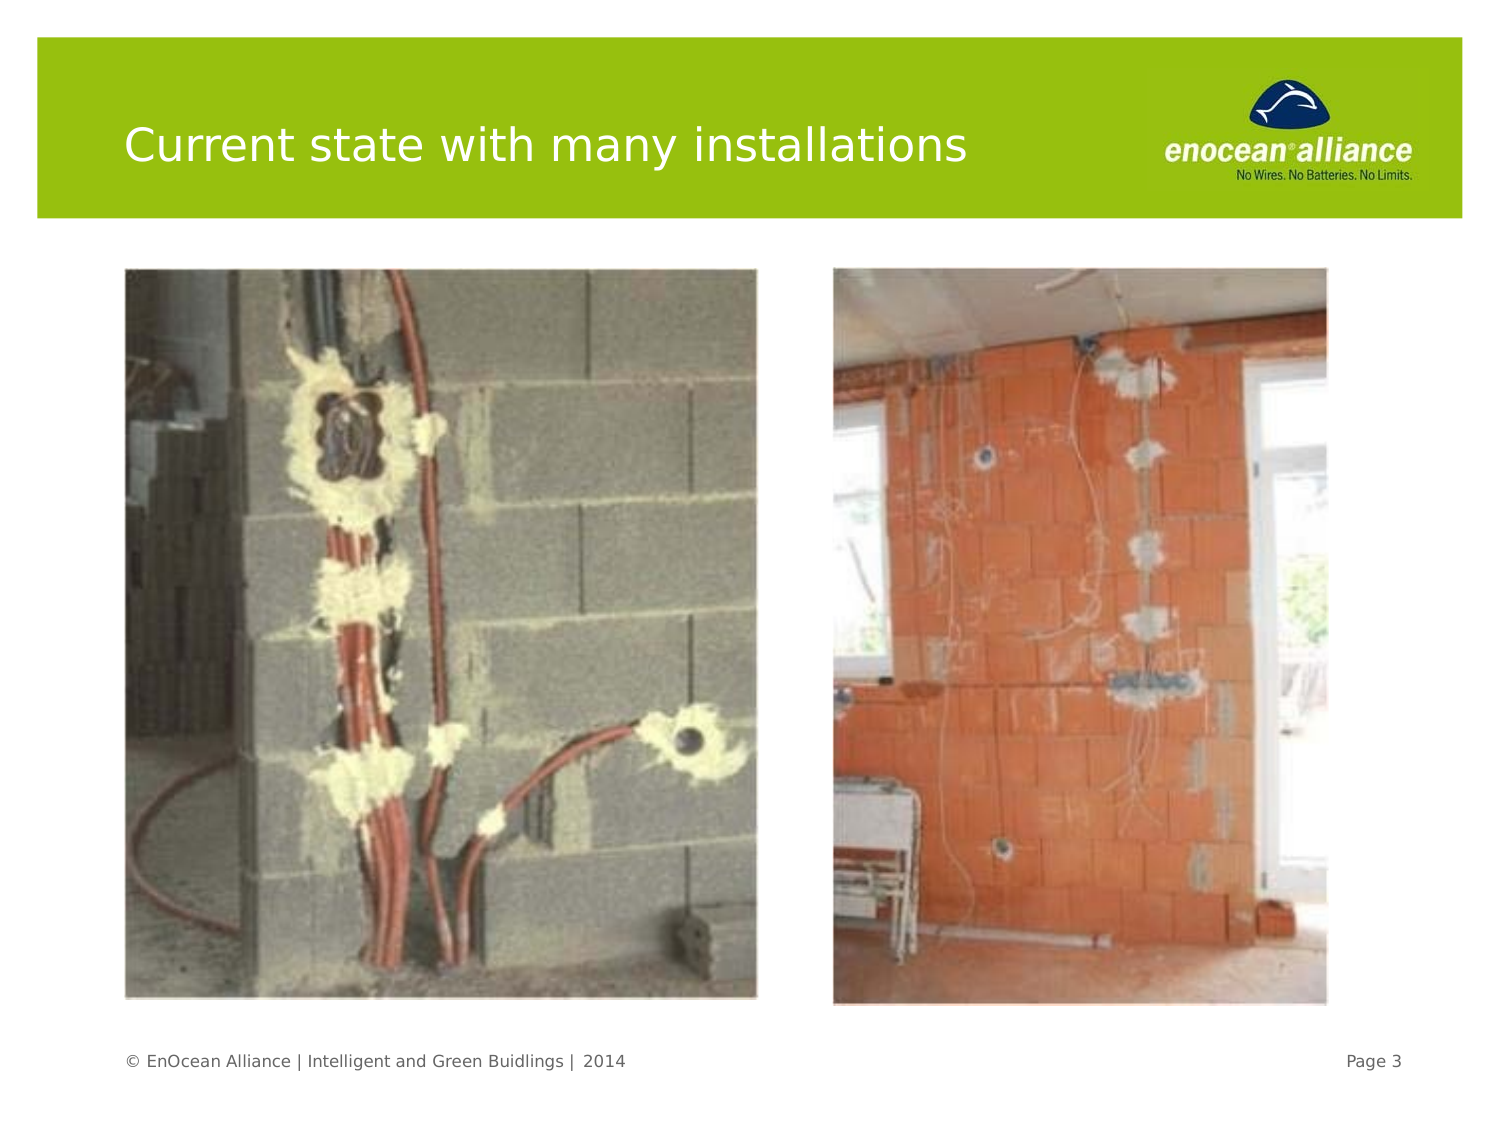

# Current state with many installations

© EnOcean Alliance | Intelligent and Green Buidlings | 2014
Page 3